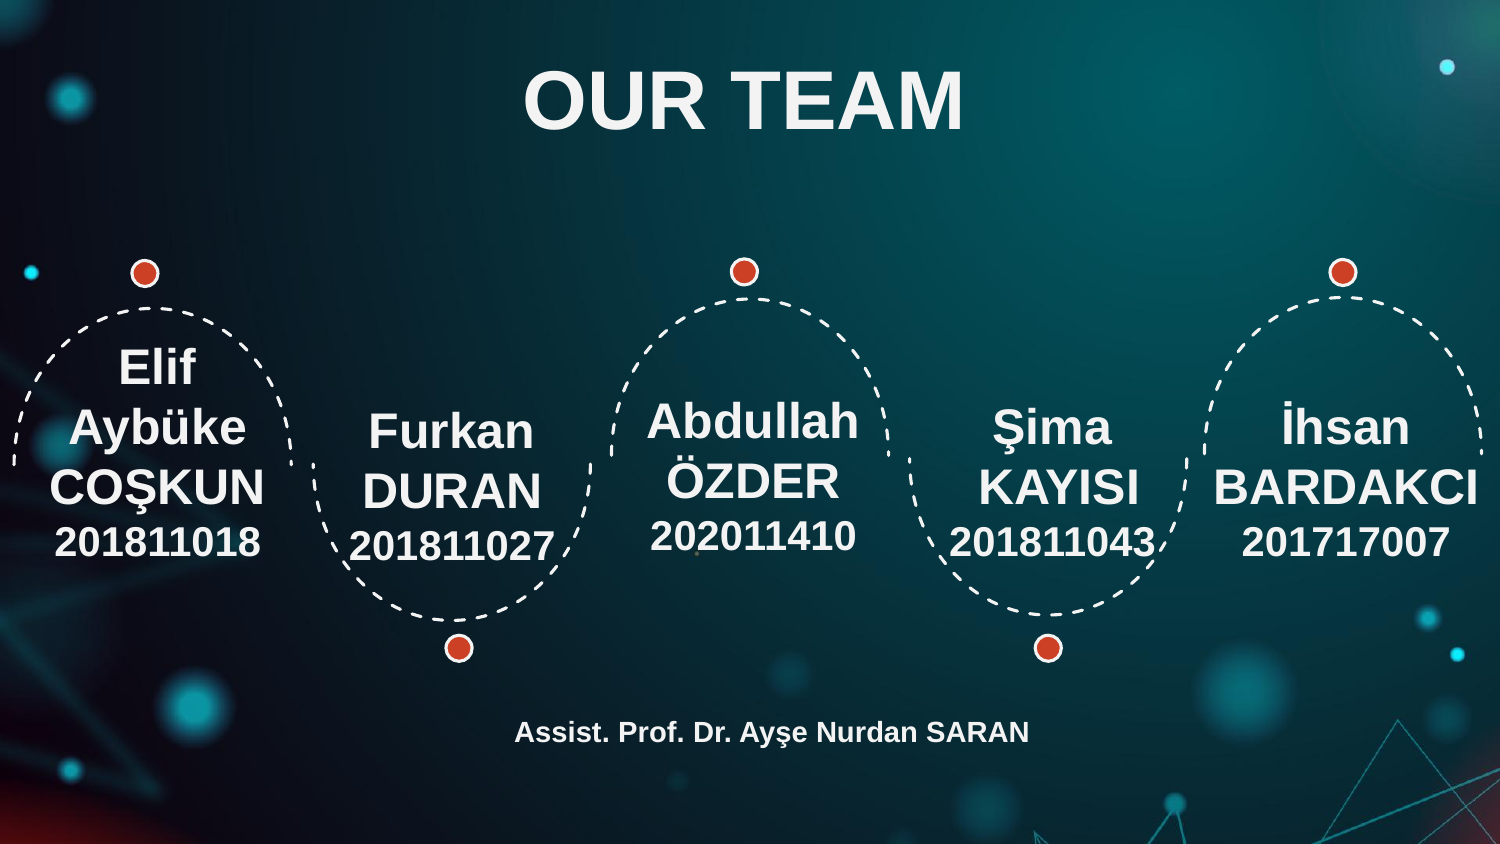

# OUR TEAM

Abdullah ÖZDER
202011410
Elif Aybüke COŞKUN
201811018
Şima
 KAYISI
201811043
İhsan BARDAKCI
201717007
Furkan DURAN
201811027

Assist. Prof. Dr. Ayşe Nurdan SARAN